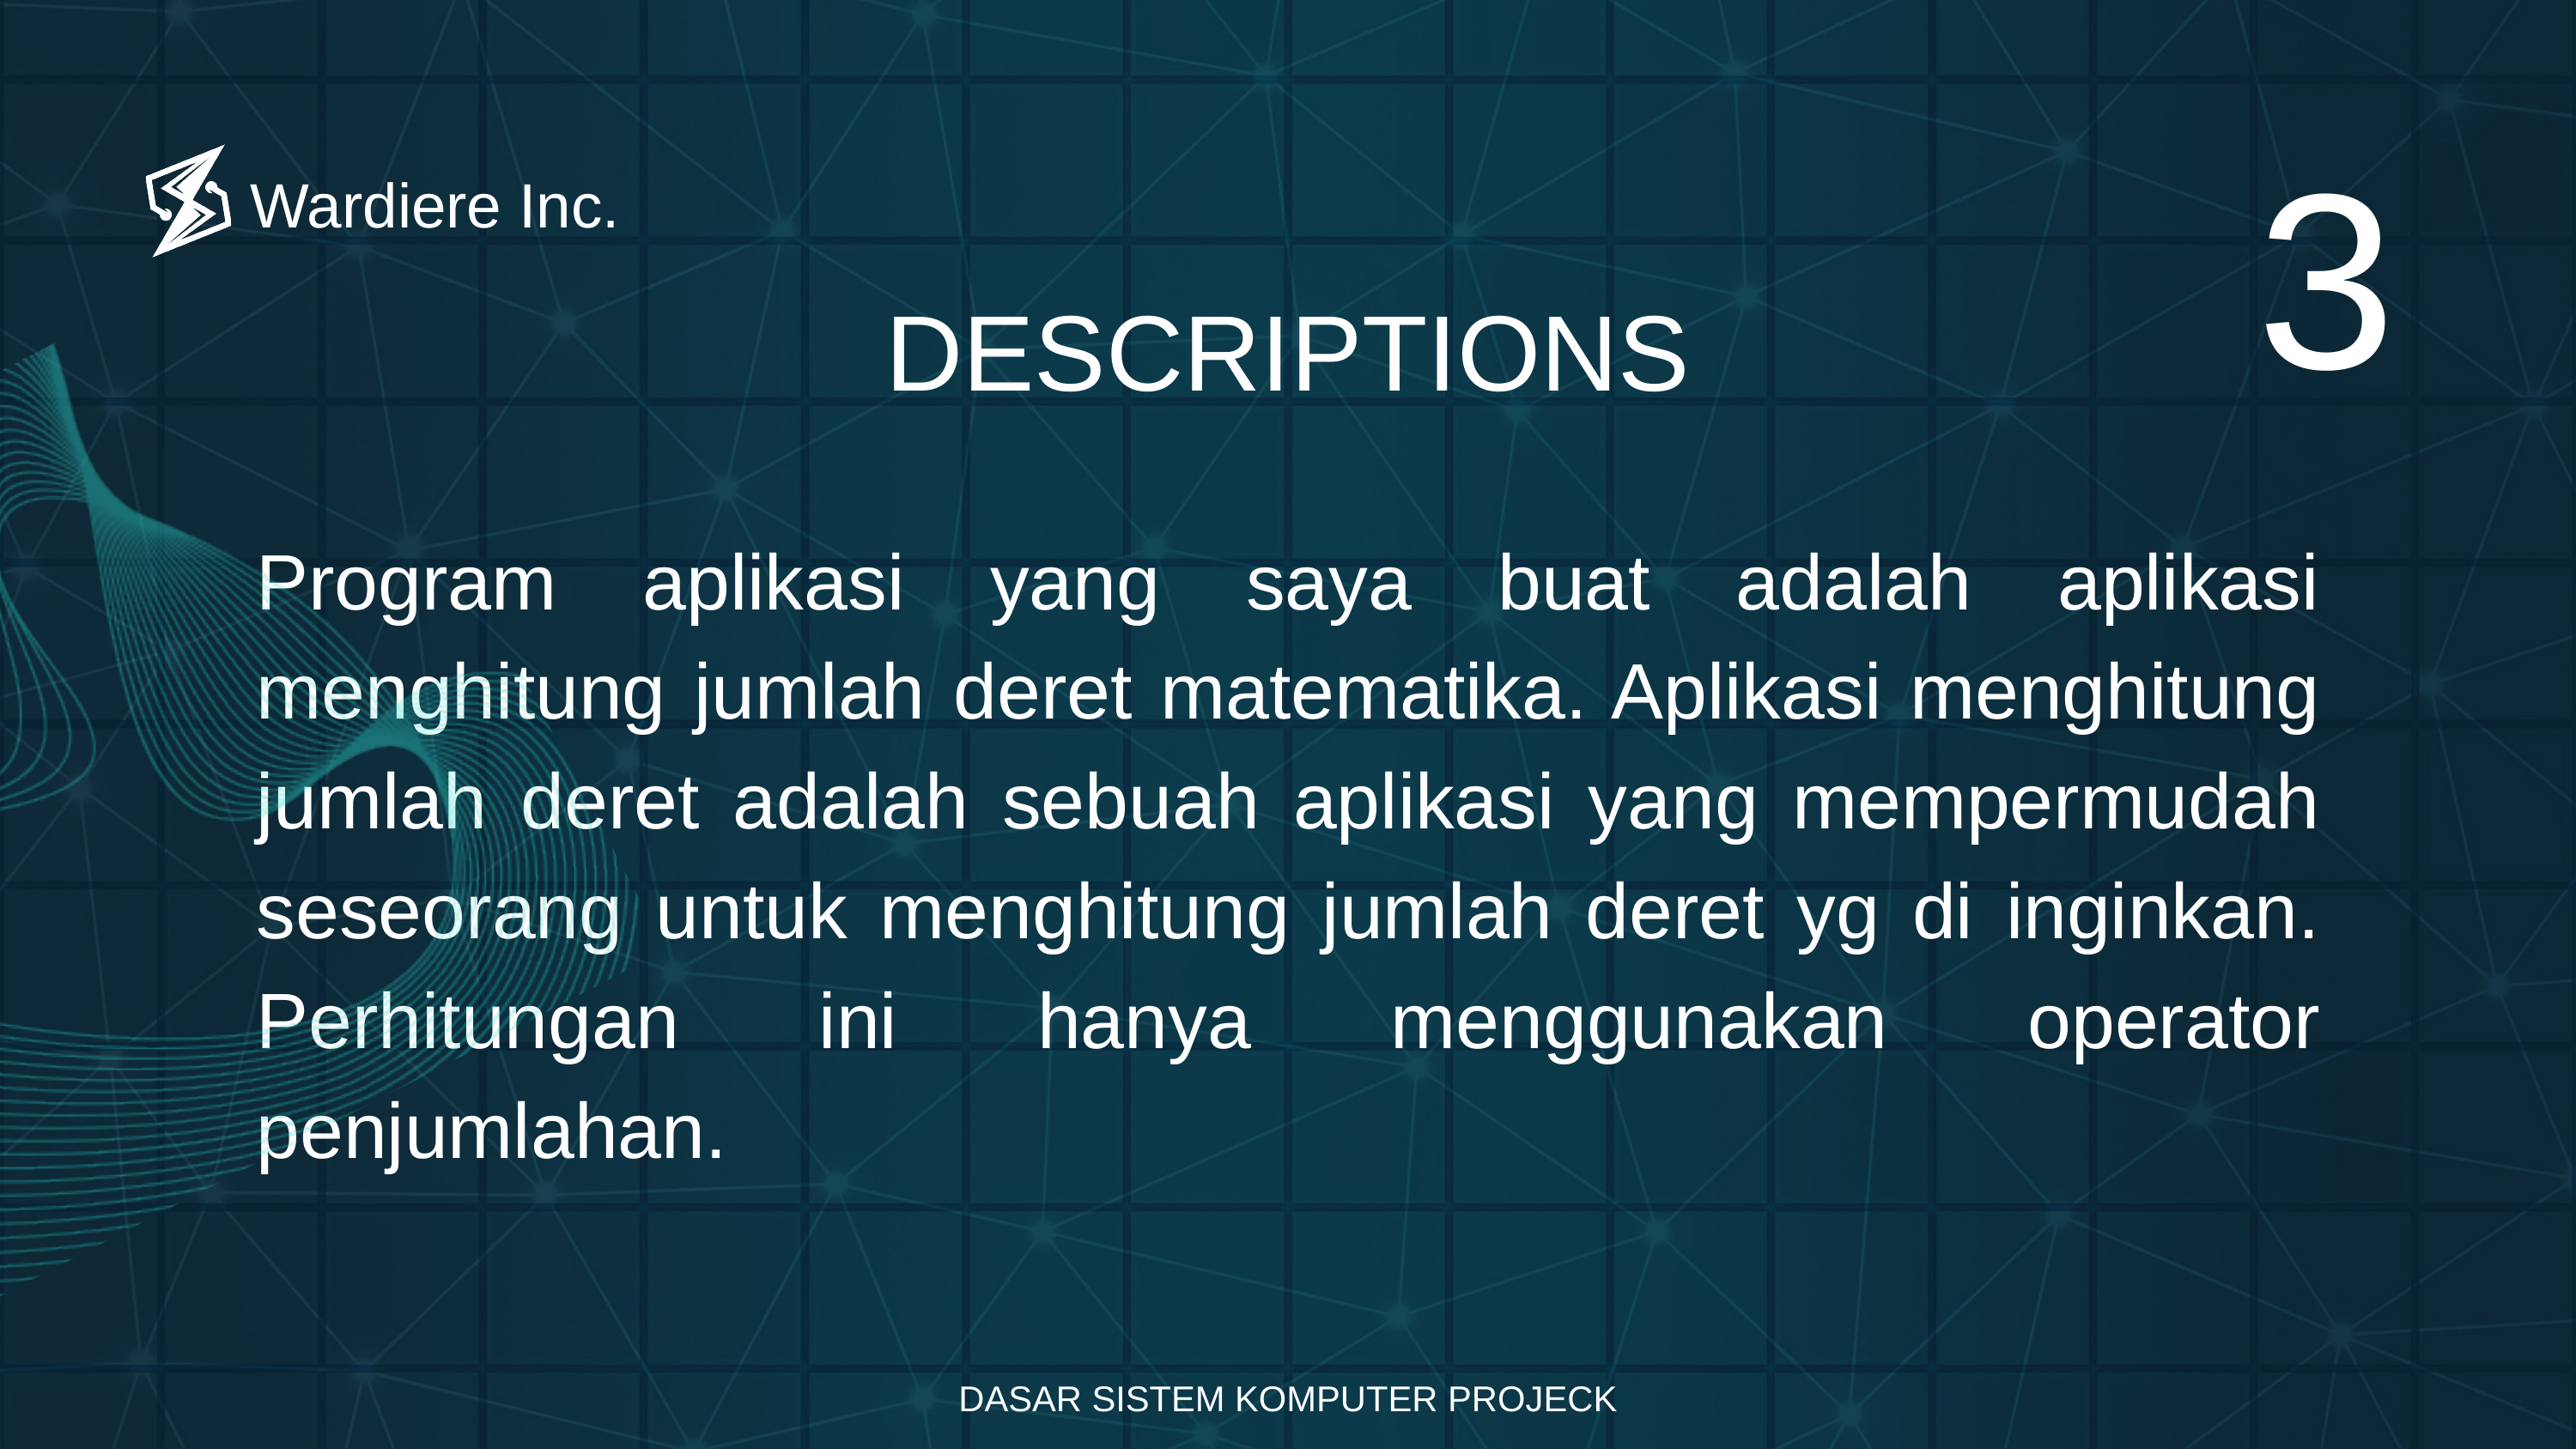

3

Wardiere Inc.
DESCRIPTIONS

Program aplikasi yang saya buat adalah aplikasi menghitung jumlah deret matematika. Aplikasi menghitung jumlah deret adalah sebuah aplikasi yang mempermudah seseorang untuk menghitung jumlah deret yg di inginkan. Perhitungan ini hanya menggunakan operator penjumlahan.
DASAR SISTEM KOMPUTER PROJECK